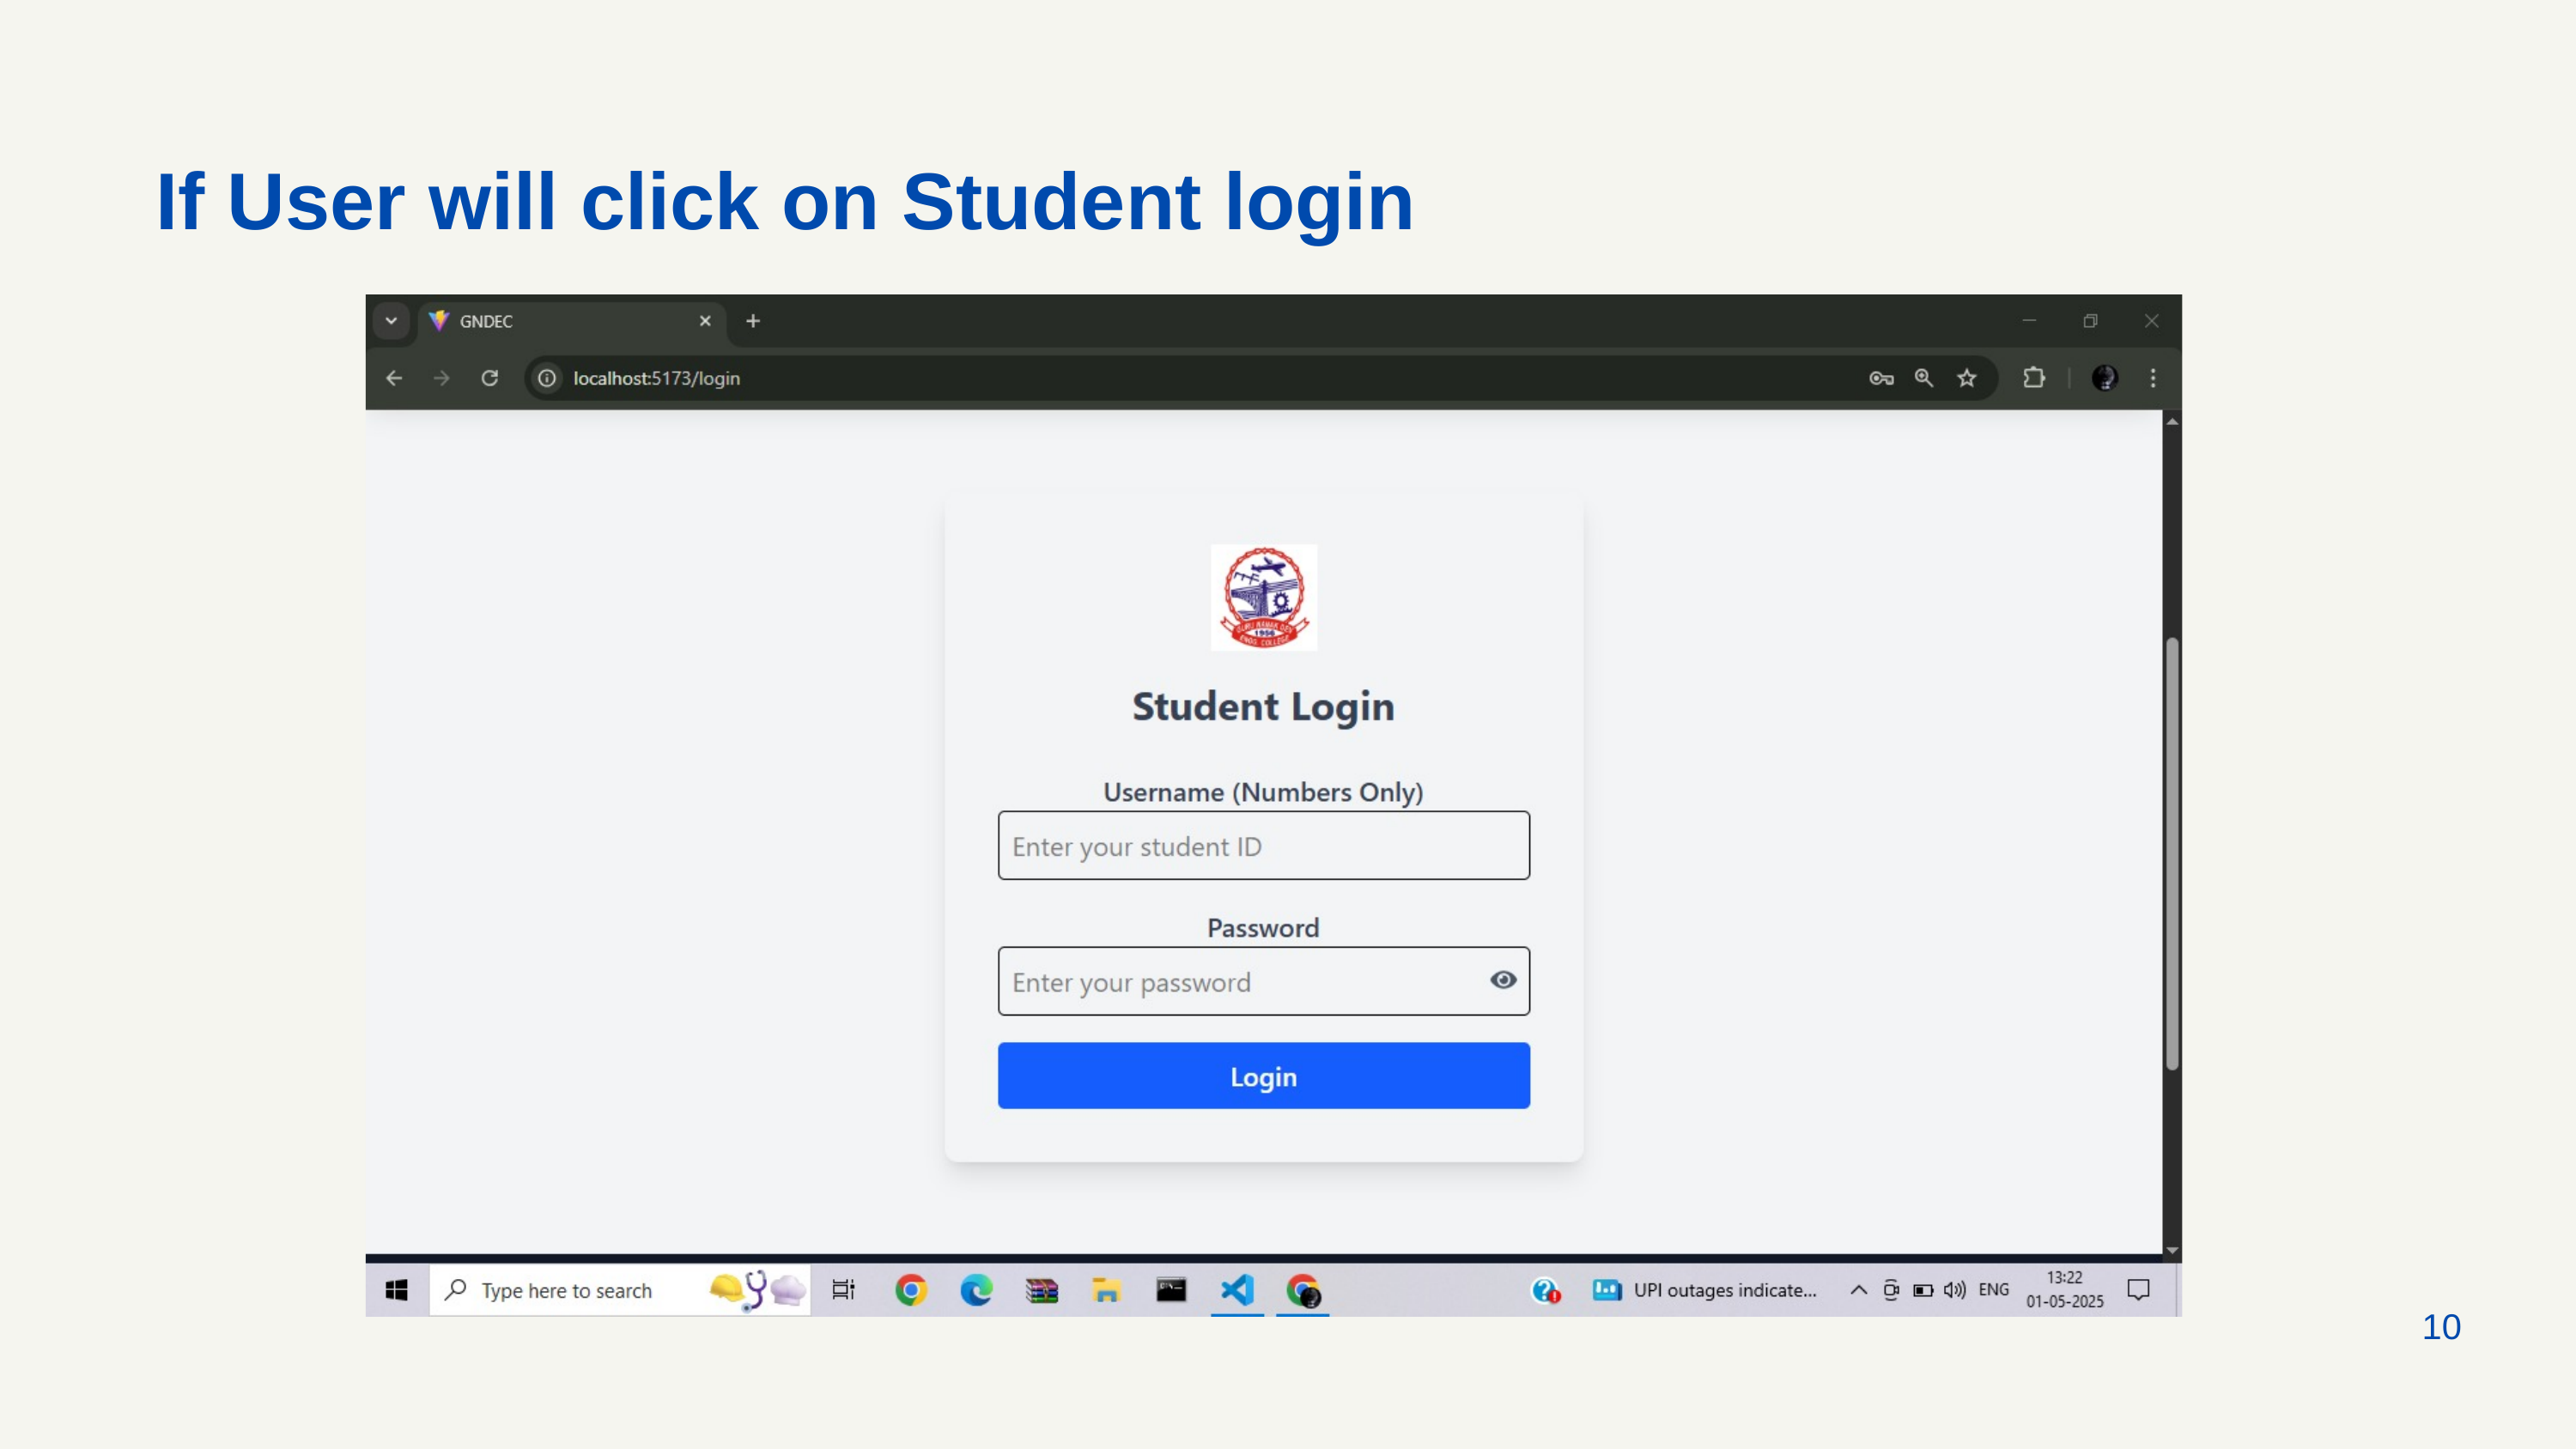

If User will click on Student login

10